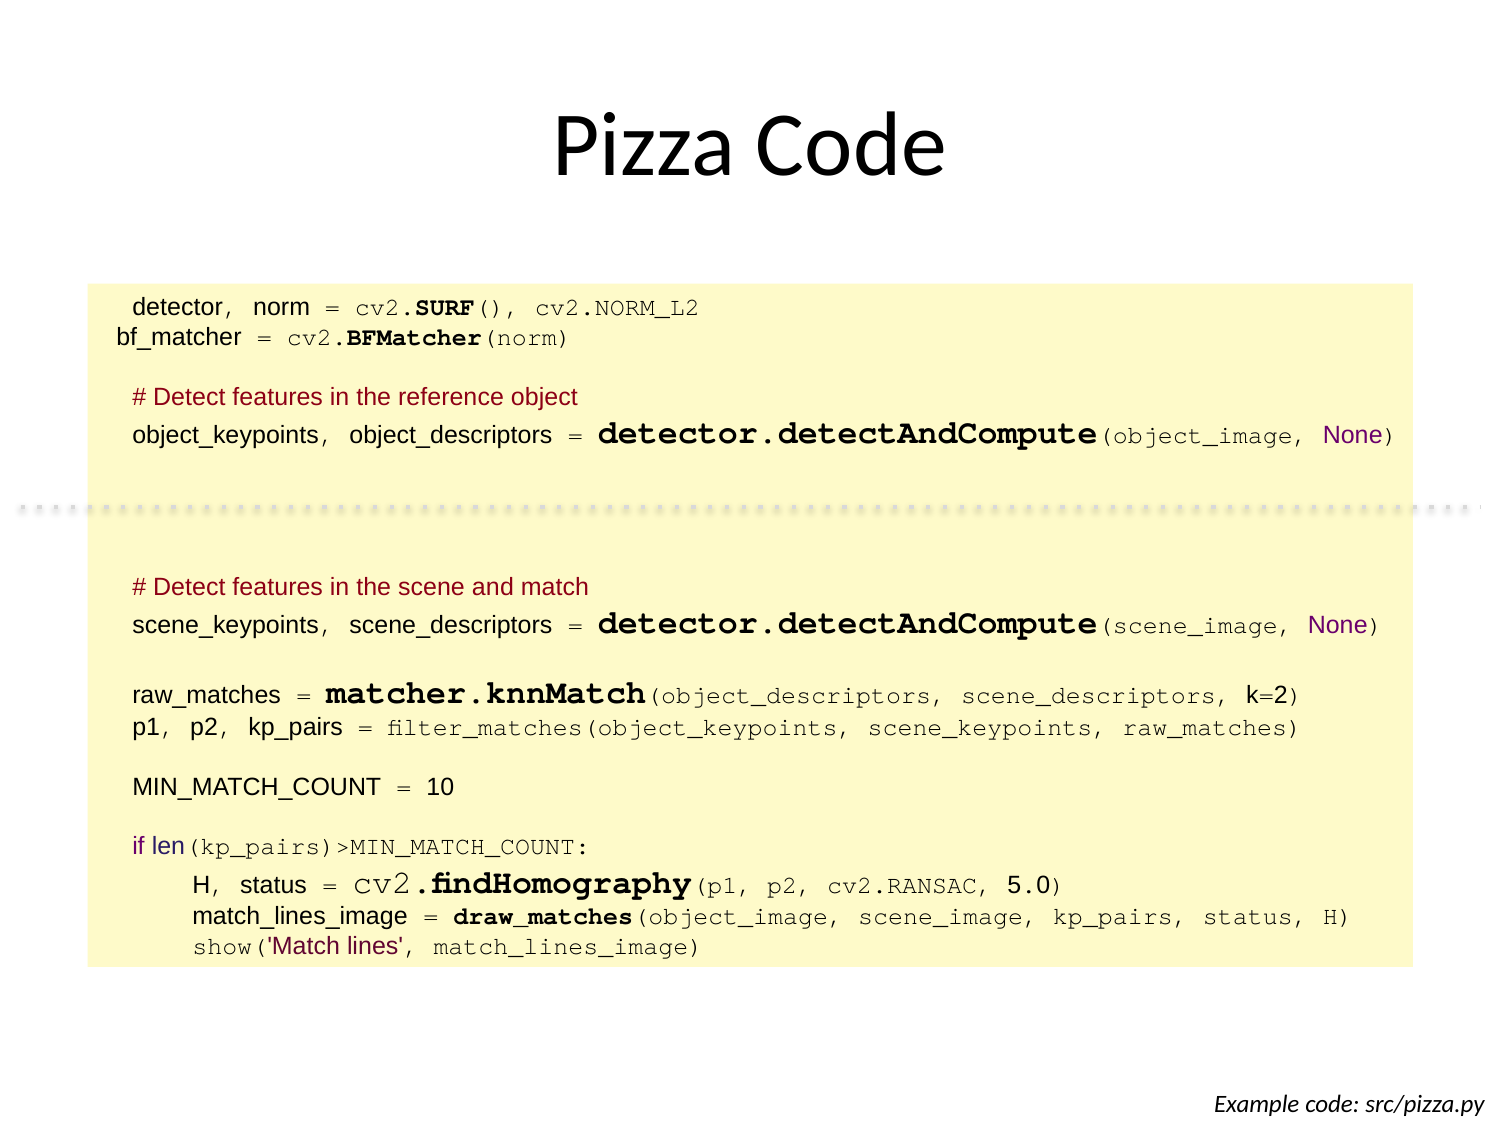

# Pizza Code
  detector, norm = cv2.SURF(), cv2.NORM_L2
  bf_matcher = cv2.BFMatcher(norm)

  # Detect features in the reference object
  object_keypoints, object_descriptors = detector.detectAndCompute(object_image, None)

  # Detect features in the scene and match
  scene_keypoints, scene_descriptors = detector.detectAndCompute(scene_image, None)

  raw_matches = matcher.knnMatch(object_descriptors, scene_descriptors, k=2)
  p1, p2, kp_pairs = filter_matches(object_keypoints, scene_keypoints, raw_matches)

  MIN_MATCH_COUNT = 10

  if len(kp_pairs)>MIN_MATCH_COUNT:
      H, status = cv2.findHomography(p1, p2, cv2.RANSAC, 5.0)
      match_lines_image = draw_matches(object_image, scene_image, kp_pairs, status, H)
      show('Match lines', match_lines_image)
Example code: src/pizza.py